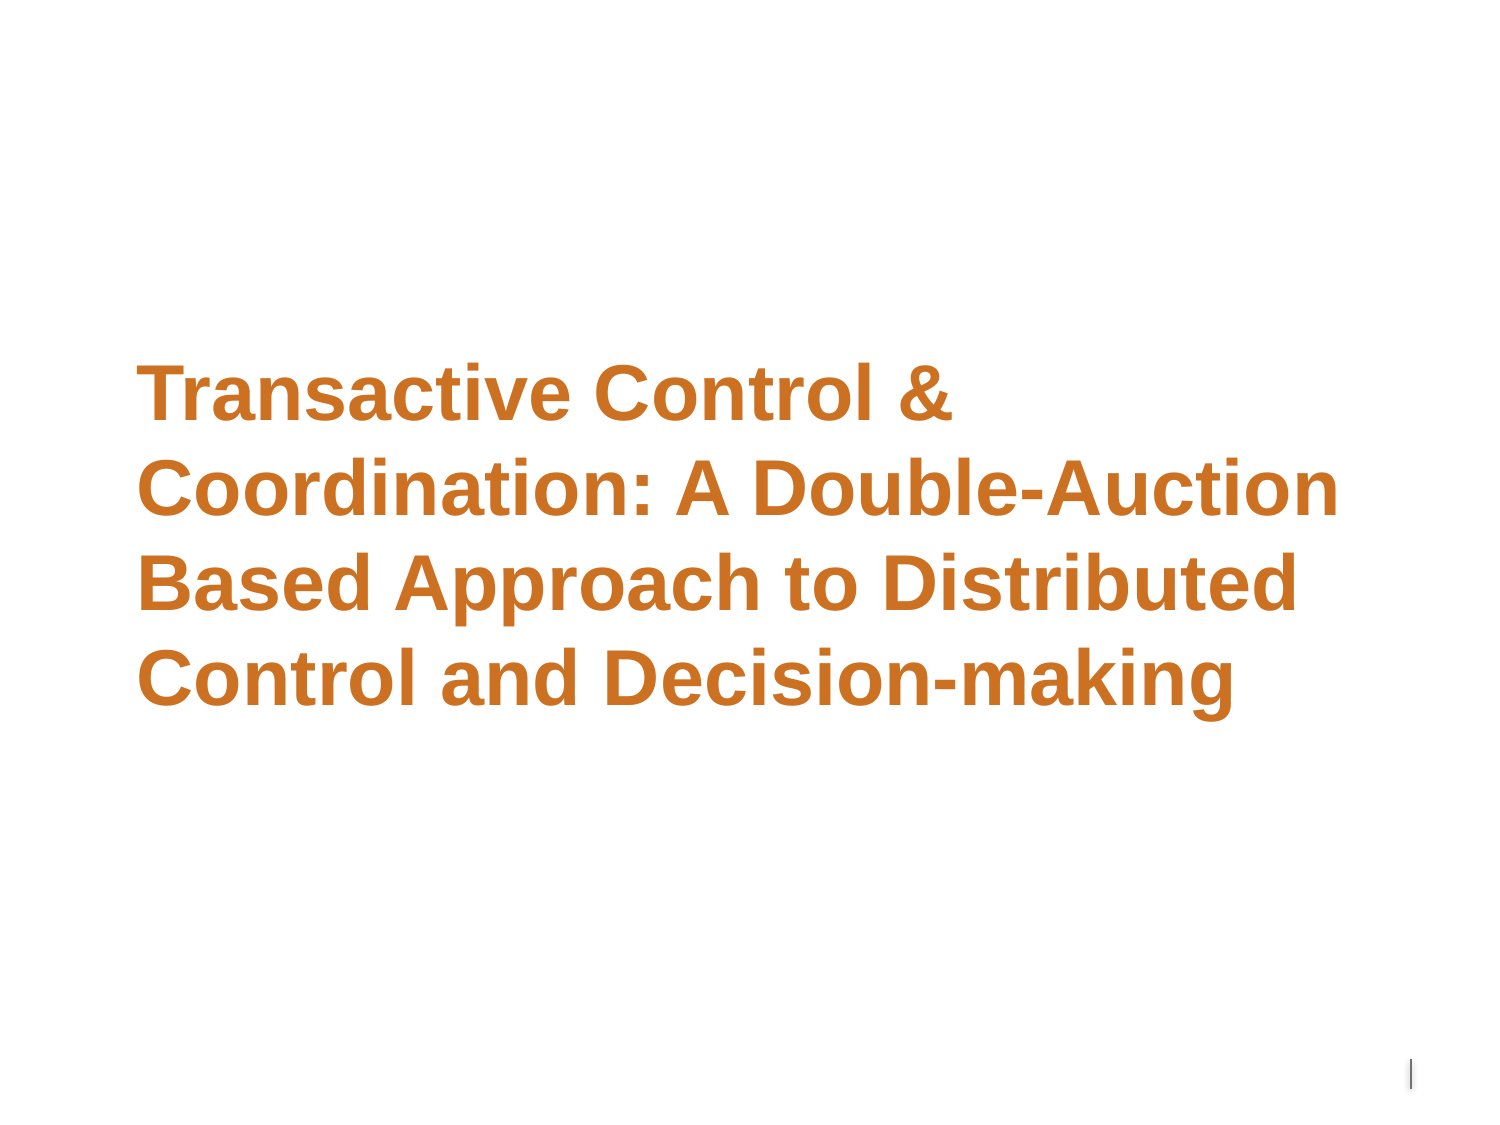

# Transactive Control & Coordination: A Double-Auction Based Approach to Distributed Control and Decision-making